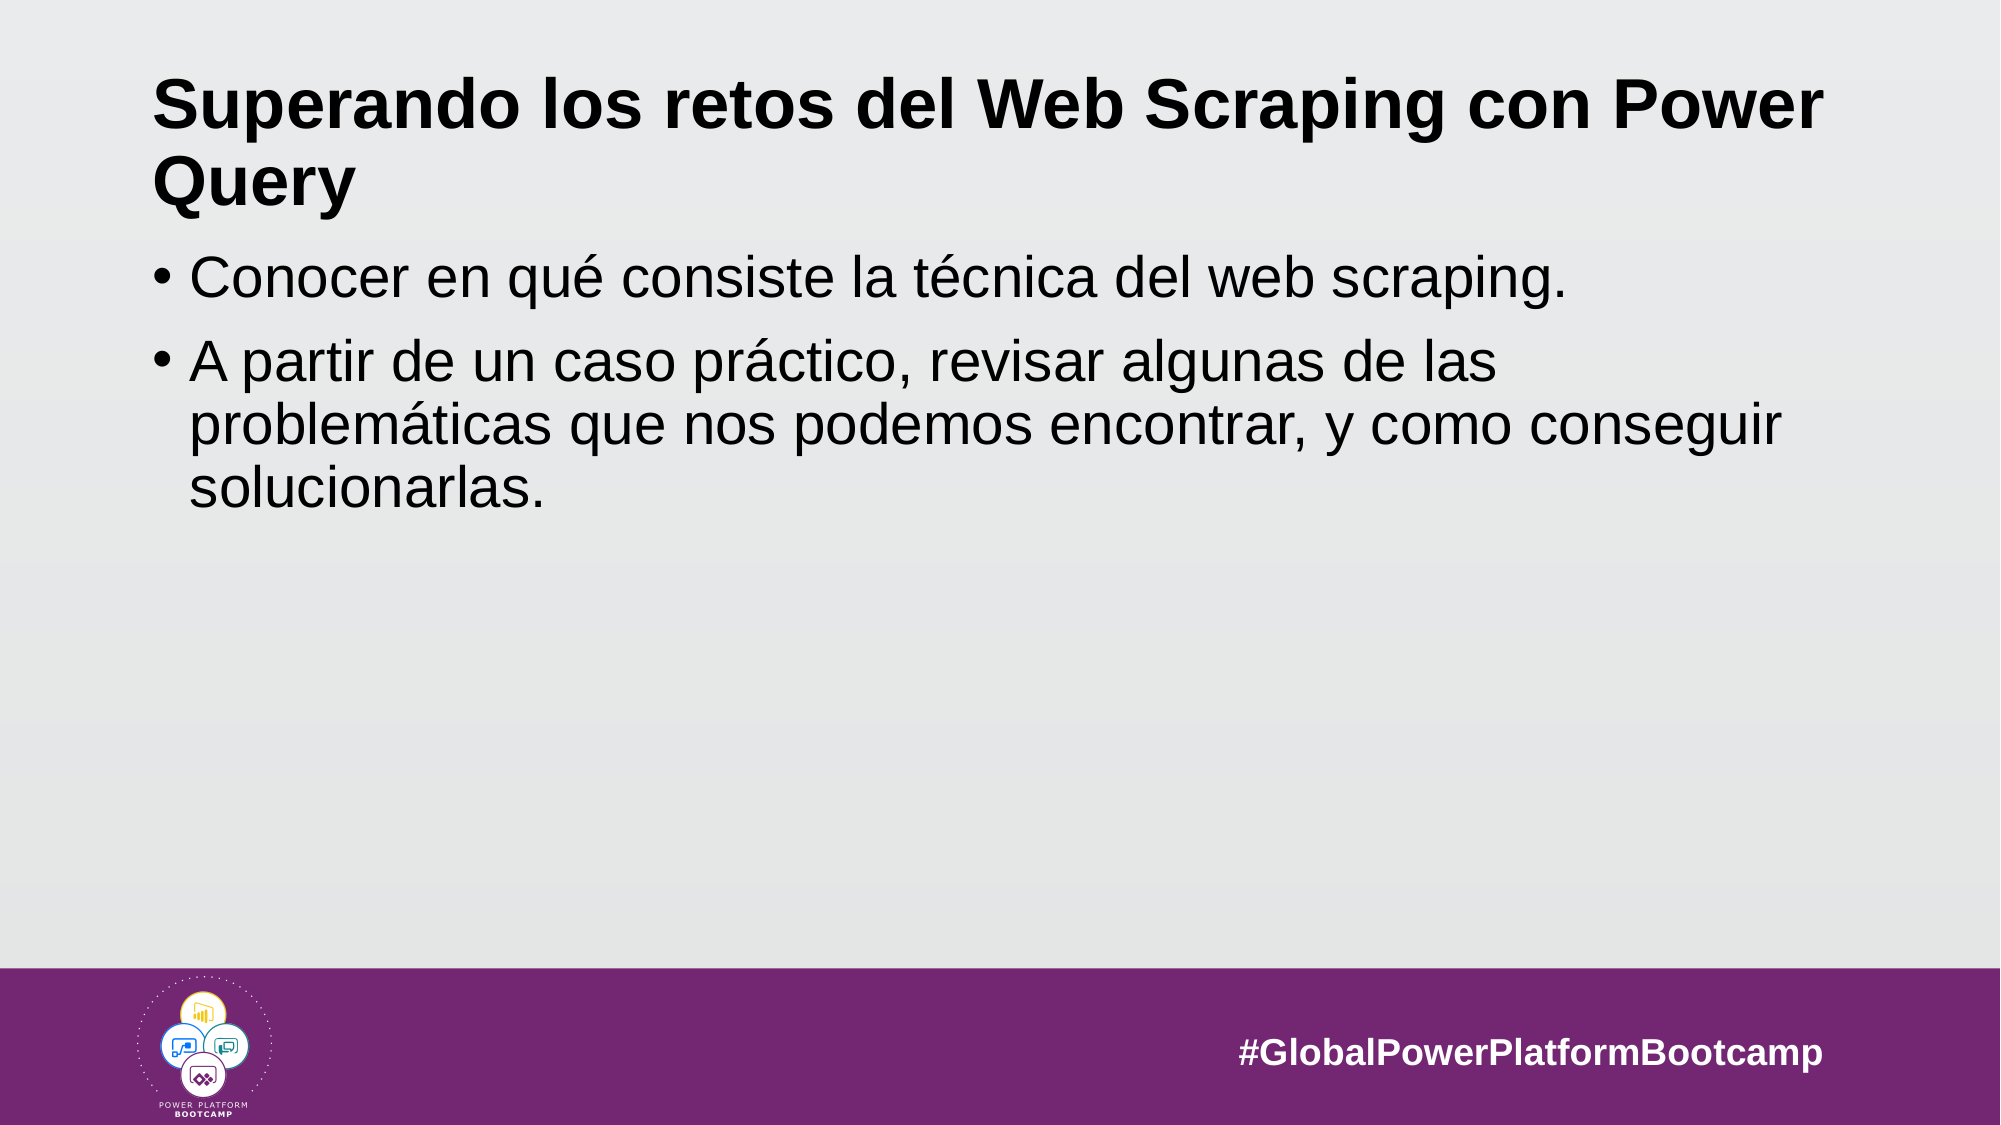

# Superando los retos del Web Scraping con Power Query
Conocer en qué consiste la técnica del web scraping.
A partir de un caso práctico, revisar algunas de las problemáticas que nos podemos encontrar, y como conseguir solucionarlas.